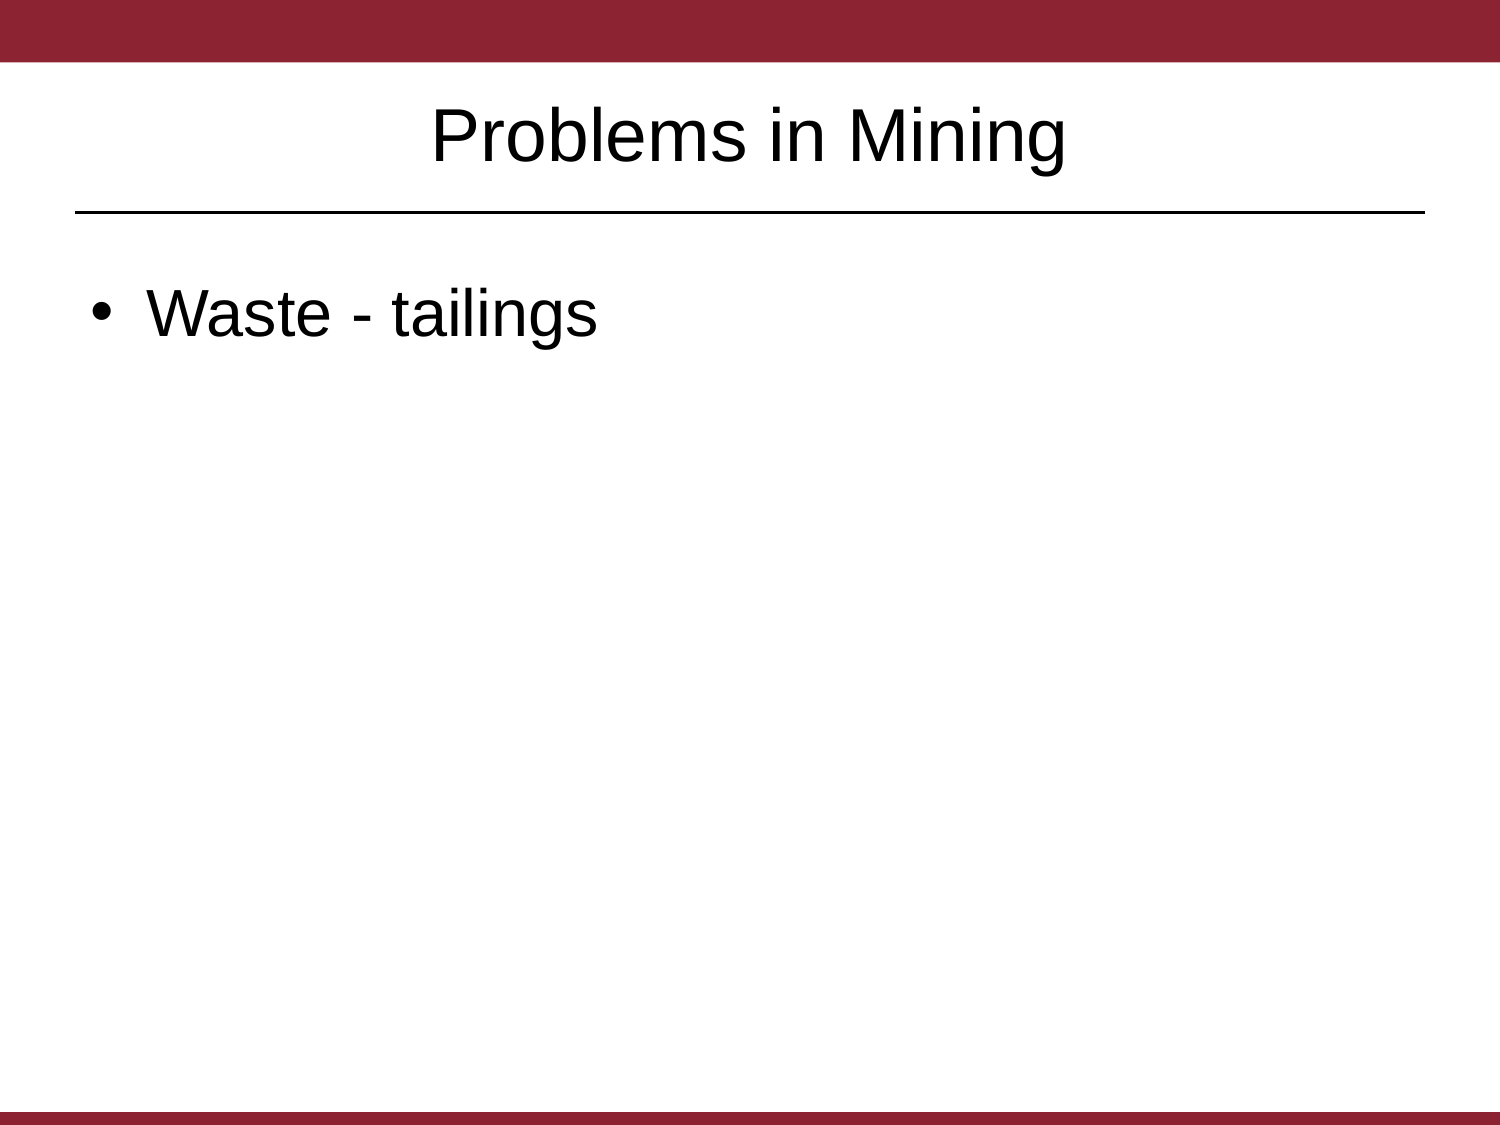

# Problems in Mining
Waste - tailings